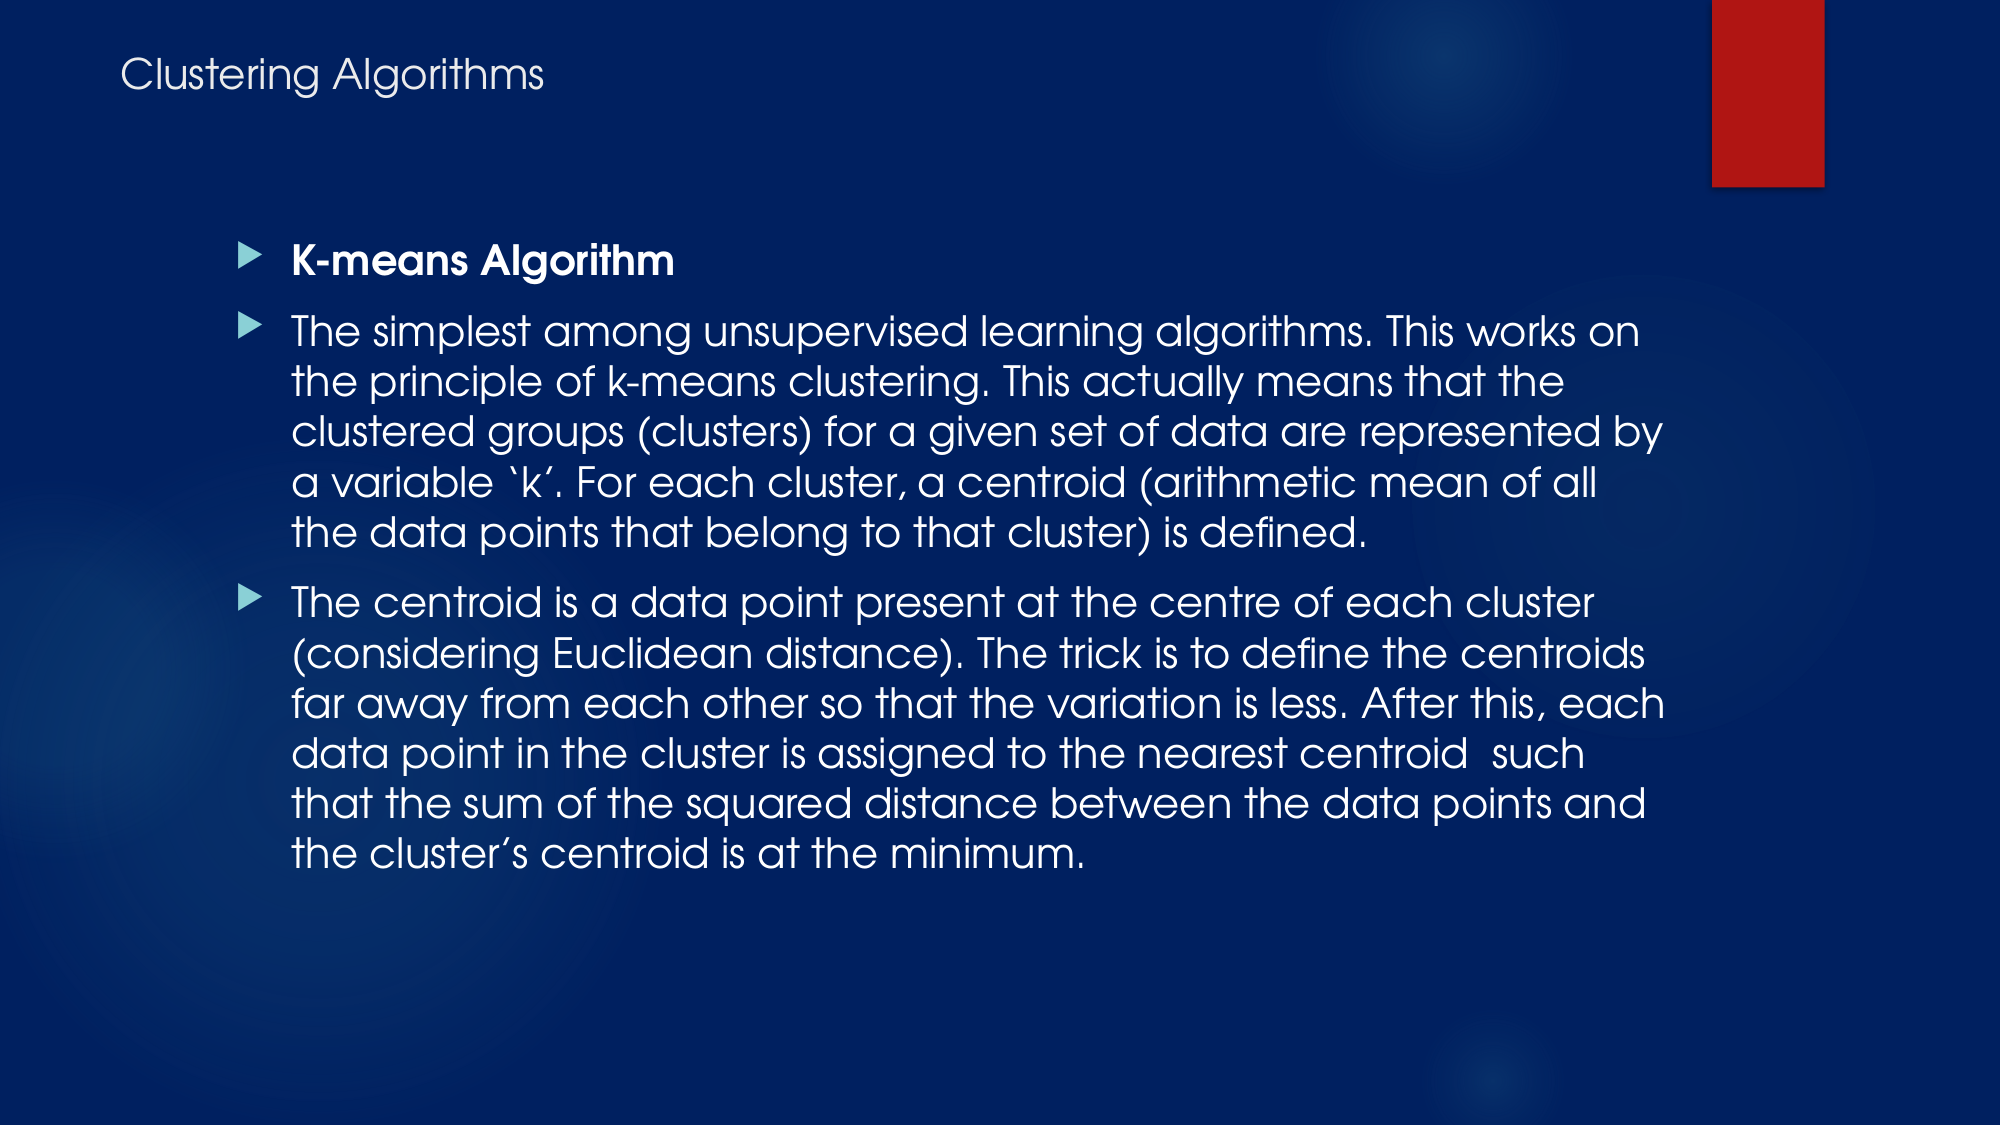

# Clustering Algorithms
K-means Algorithm
The simplest among unsupervised learning algorithms. This works on the principle of k-means clustering. This actually means that the clustered groups (clusters) for a given set of data are represented by a variable ‘k’. For each cluster, a centroid (arithmetic mean of all the data points that belong to that cluster) is defined.
The centroid is a data point present at the centre of each cluster (considering Euclidean distance). The trick is to define the centroids far away from each other so that the variation is less. After this, each data point in the cluster is assigned to the nearest centroid  such that the sum of the squared distance between the data points and the cluster’s centroid is at the minimum.